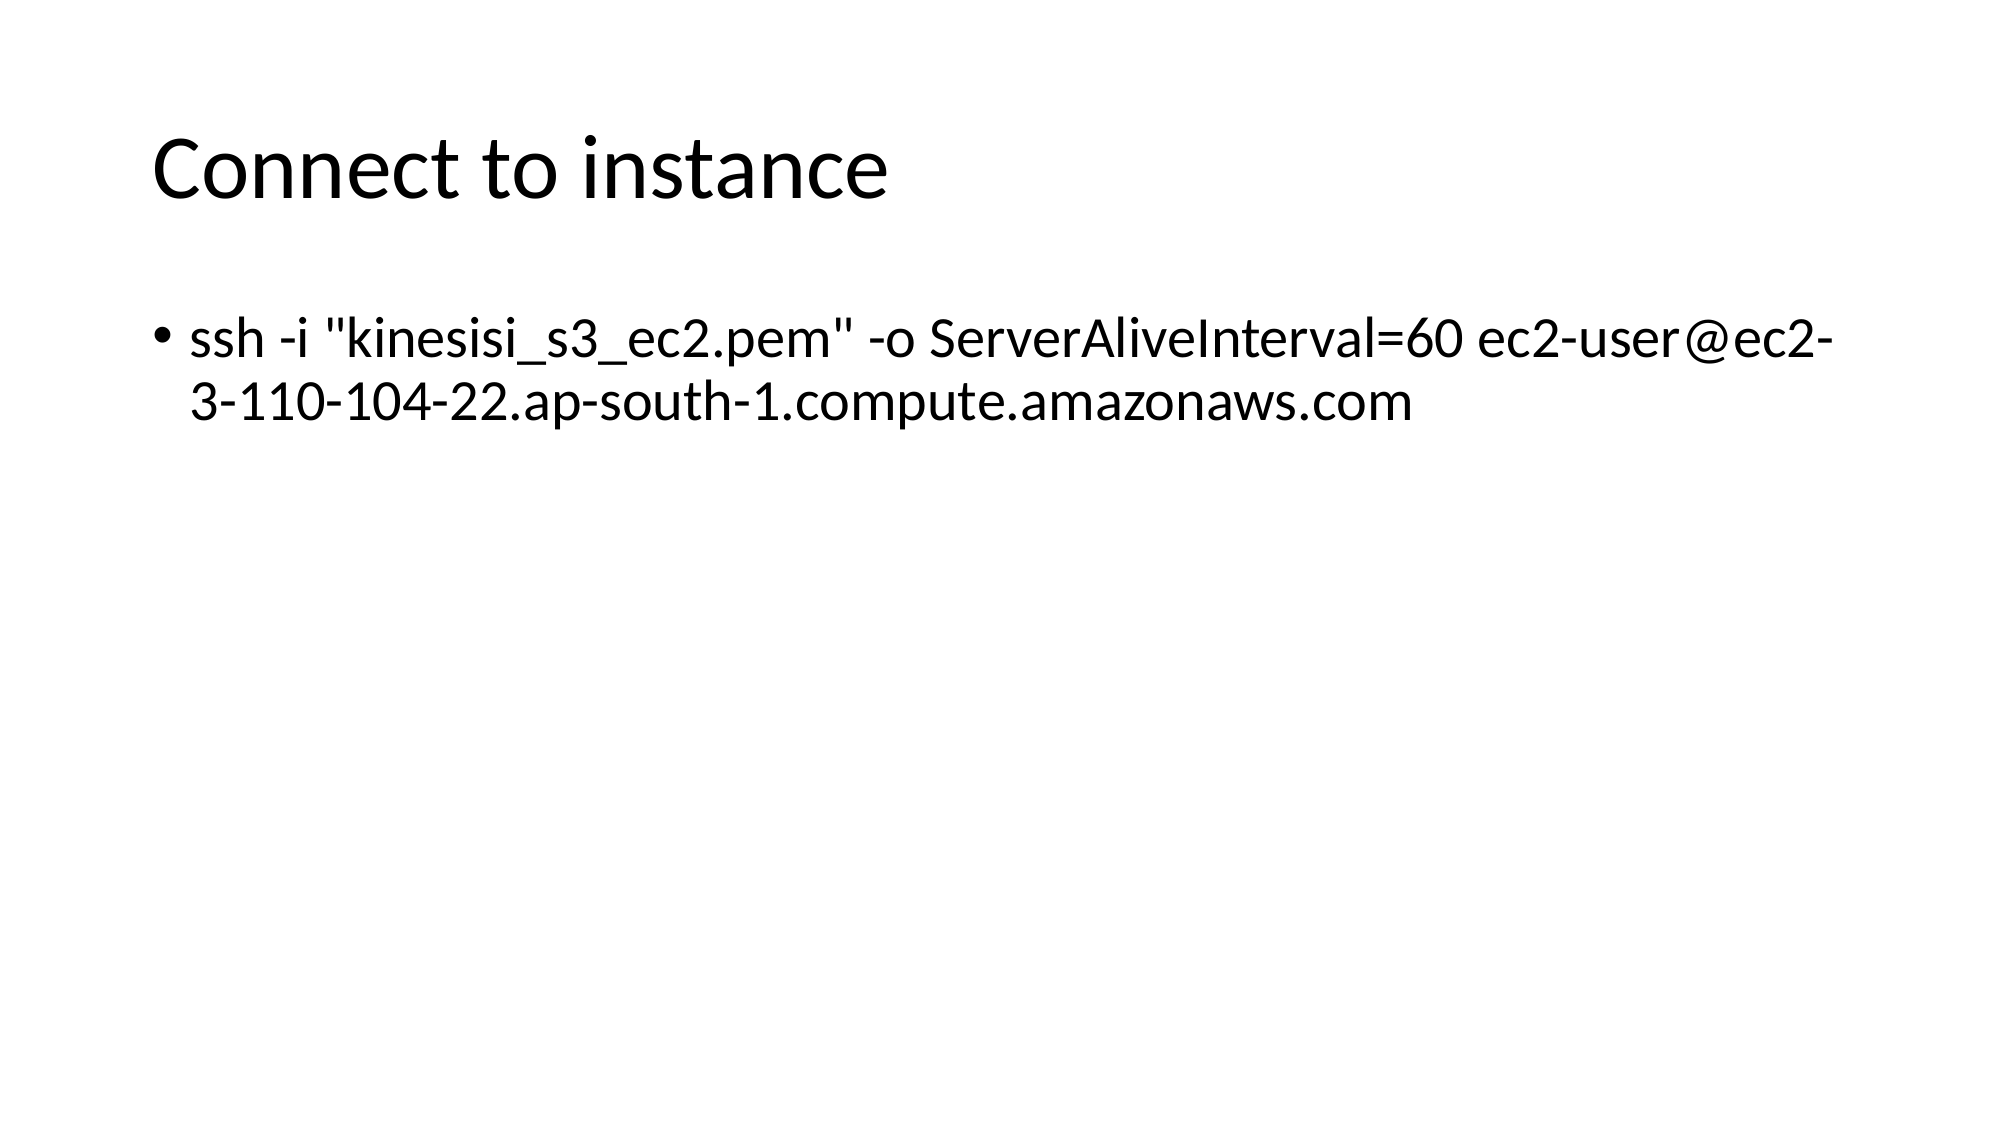

# Connect to instance
ssh -i "kinesisi_s3_ec2.pem" -o ServerAliveInterval=60 ec2-user@ec2-3-110-104-22.ap-south-1.compute.amazonaws.com